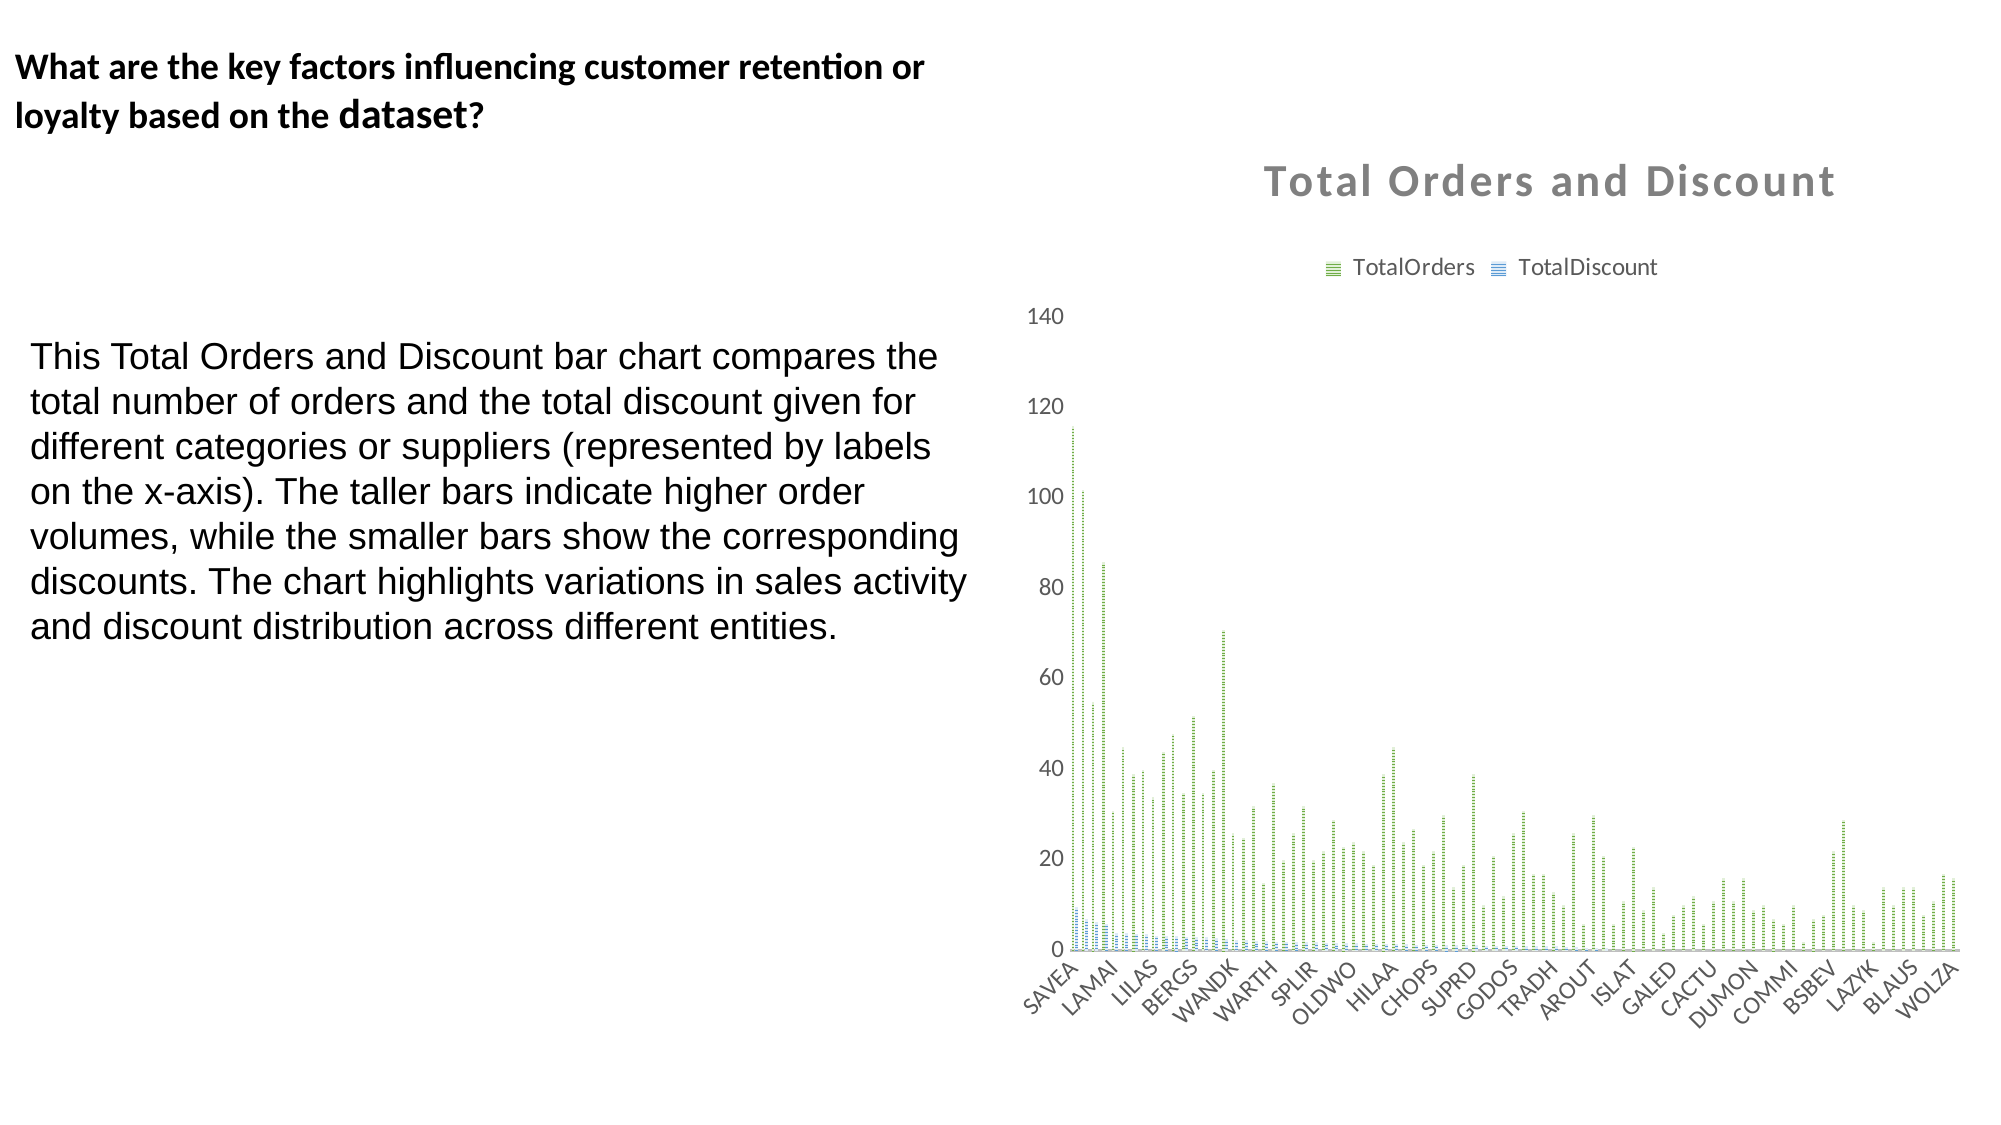

What are the key factors influencing customer retention or loyalty based on the dataset?

### Chart: Total Orders and Discount

| Category |  TotalOrders |  TotalDiscount |
|---|---|---|
| SAVEA | 116.0 | 9.6 |
| ERNSH | 102.0 | 6.95 |
| HUNGO | 55.0 | 6.25 |
| QUICK | 86.0 | 5.94999999999999 |
| LAMAI | 31.0 | 3.9 |
| FOLKO | 45.0 | 3.85 |
| LEHMS | 39.0 | 3.75 |
| QUEEN | 40.0 | 3.59999999999999 |
| LILAS | 34.0 | 3.3 |
| BONAP | 44.0 | 3.2 |
| FRANK | 48.0 | 3.15 |
| LINOD | 35.0 | 3.1 |
| BERGS | 52.0 | 3.0 |
| BOTTM | 35.0 | 2.95 |
| WHITC | 40.0 | 2.74999999999999 |
| RATTC | 71.0 | 2.48999999999999 |
| WANDK | 26.0 | 2.3 |
| VICTE | 25.0 | 2.3 |
| HANAR | 32.0 | 2.15 |
| SIMOB | 15.0 | 2.09999999999999 |
| WARTH | 37.0 | 1.99999999999999 |
| FURIB | 20.0 | 1.94999999999999 |
| SEVES | 26.0 | 1.9 |
| MEREP | 32.0 | 1.85 |
| SPLIR | 20.0 | 1.84999999999999 |
| REGGC | 22.0 | 1.8 |
| OTTIK | 29.0 | 1.7 |
| PICCO | 23.0 | 1.65 |
| OLDWO | 24.0 | 1.6 |
| GREAL | 22.0 | 1.55 |
| WELLI | 19.0 | 1.55 |
| KOENE | 39.0 | 1.54999999999999 |
| HILAA | 45.0 | 1.5 |
| QUEDE | 24.0 | 1.45 |
| RICAR | 27.0 | 1.3 |
| GOURL | 19.0 | 1.3 |
| CHOPS | 22.0 | 1.3 |
| RICSU | 30.0 | 1.25 |
| TOMSP | 14.0 | 1.25 |
| FAMIA | 19.0 | 1.2 |
| SUPRD | 39.0 | 1.15 |
| LETSS | 10.0 | 1.1 |
| MAGAA | 21.0 | 1.05 |
| ALFKI | 12.0 | 1.05 |
| GODOS | 26.0 | 1.04999999999999 |
| VAFFE | 31.0 | 1.0 |
| MAISD | 17.0 | 1.0 |
| ANTON | 17.0 | 1.0 |
| TRADH | 13.0 | 0.95 |
| PRINI | 10.0 | 0.9 |
| BLONP | 26.0 | 0.75 |
| BOLID | 6.0 | 0.7 |
| AROUT | 30.0 | 0.7 |
| EASTC | 21.0 | 0.5 |
| NORTS | 6.0 | 0.0 |
| OCEAN | 11.0 | 0.0 |
| ISLAT | 23.0 | 0.0 |
| HUNGC | 9.0 | 0.0 |
| PERIC | 14.0 | 0.0 |
| GROSR | 4.0 | 0.0 |
| GALED | 8.0 | 0.0 |
| FRANS | 10.0 | 0.0 |
| RANCH | 12.0 | 0.0 |
| FRANR | 6.0 | 0.0 |
| CACTU | 11.0 | 0.0 |
| FOLIG | 16.0 | 0.0 |
| LACOR | 11.0 | 0.0 |
| SANTG | 16.0 | 0.0 |
| DUMON | 9.0 | 0.0 |
| DRACD | 10.0 | 0.0 |
| CONSH | 7.0 | 0.0 |
| SPECD | 6.0 | 0.0 |
| COMMI | 10.0 | 0.0 |
| CENTC | 2.0 | 0.0 |
| THEBI | 7.0 | 0.0 |
| THECR | 8.0 | 0.0 |
| BSBEV | 22.0 | 0.0 |
| TORTU | 29.0 | 0.0 |
| ANATR | 10.0 | 0.0 |
| TRAIH | 9.0 | 0.0 |
| LAZYK | 2.0 | 0.0 |
| LONEP | 14.0 | 0.0 |
| VINET | 10.0 | 0.0 |
| ROMEY | 14.0 | 0.0 |
| BLAUS | 14.0 | 0.0 |
| LAUGB | 8.0 | 0.0 |
| MORGK | 11.0 | 0.0 |
| WILMK | 17.0 | 0.0 |
| WOLZA | 16.0 | 0.0 |
This Total Orders and Discount bar chart compares the total number of orders and the total discount given for different categories or suppliers (represented by labels on the x-axis). The taller bars indicate higher order volumes, while the smaller bars show the corresponding discounts. The chart highlights variations in sales activity and discount distribution across different entities.